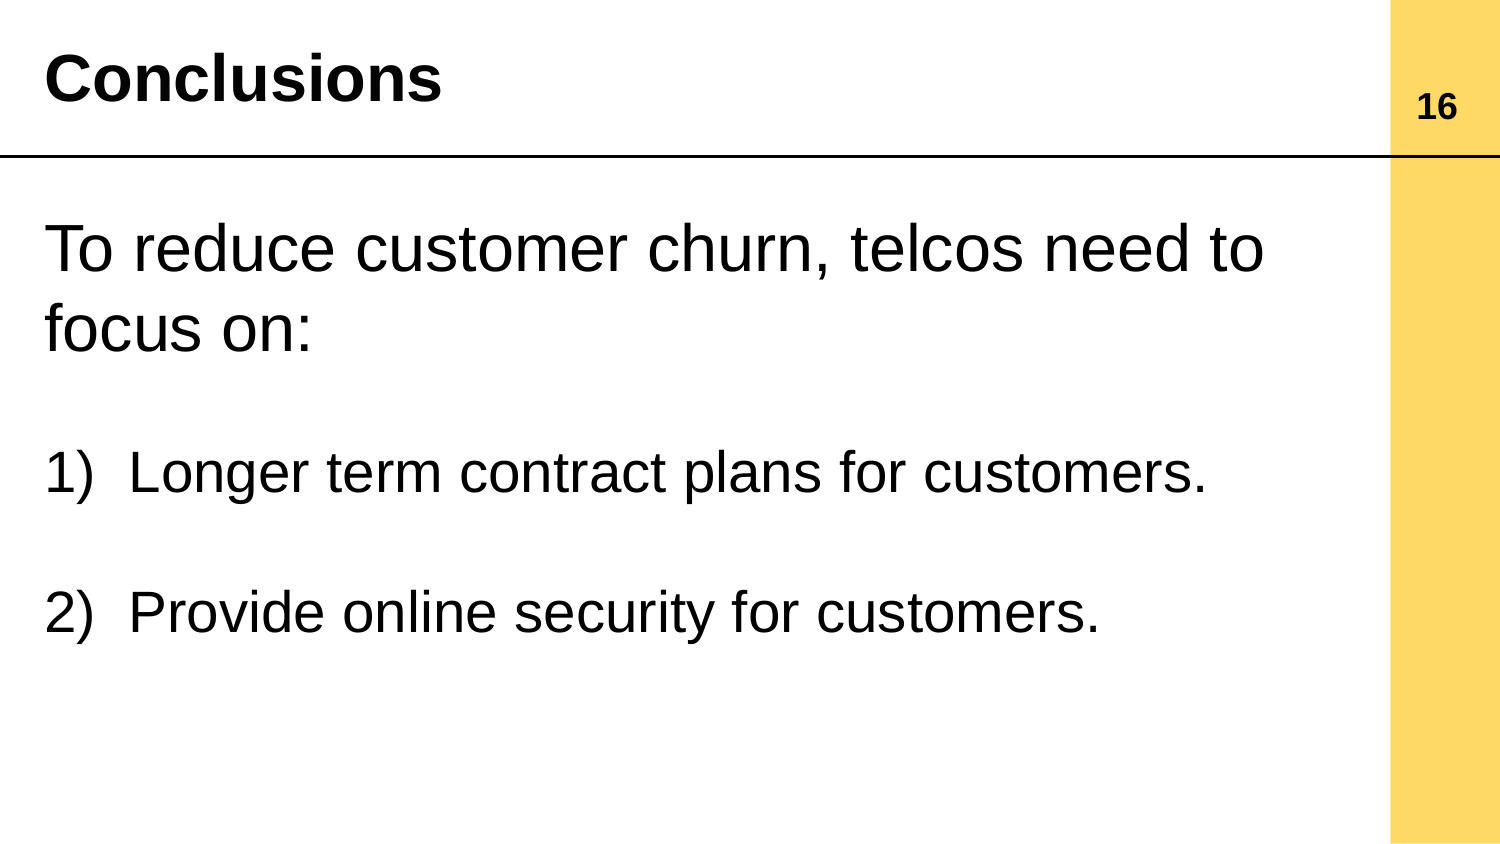

Conclusions
16

To reduce customer churn, telcos need to focus on:

Longer term contract plans for customers.

Provide online security for customers.